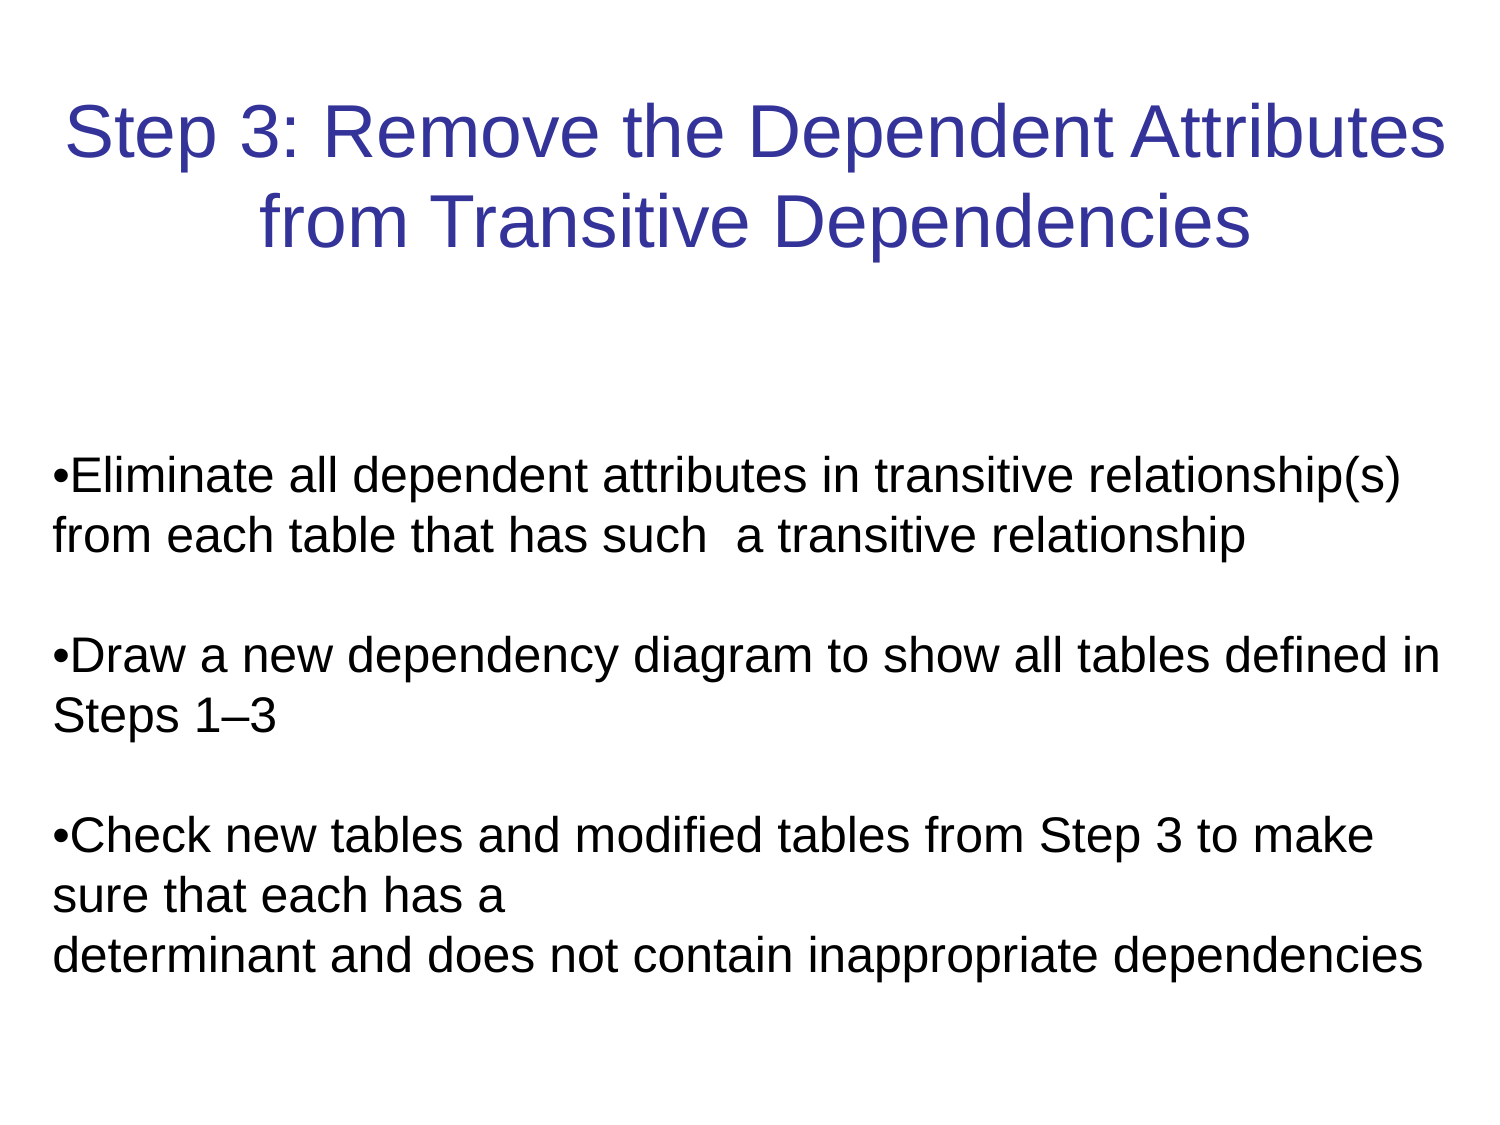

Step 3: Remove the Dependent Attributes from Transitive Dependencies

•Eliminate all dependent attributes in transitive relationship(s) from each table that has such  a transitive relationship

•Draw a new dependency diagram to show all tables defined in Steps 1–3

•Check new tables and modified tables from Step 3 to make sure that each has a
determinant and does not contain inappropriate dependencies